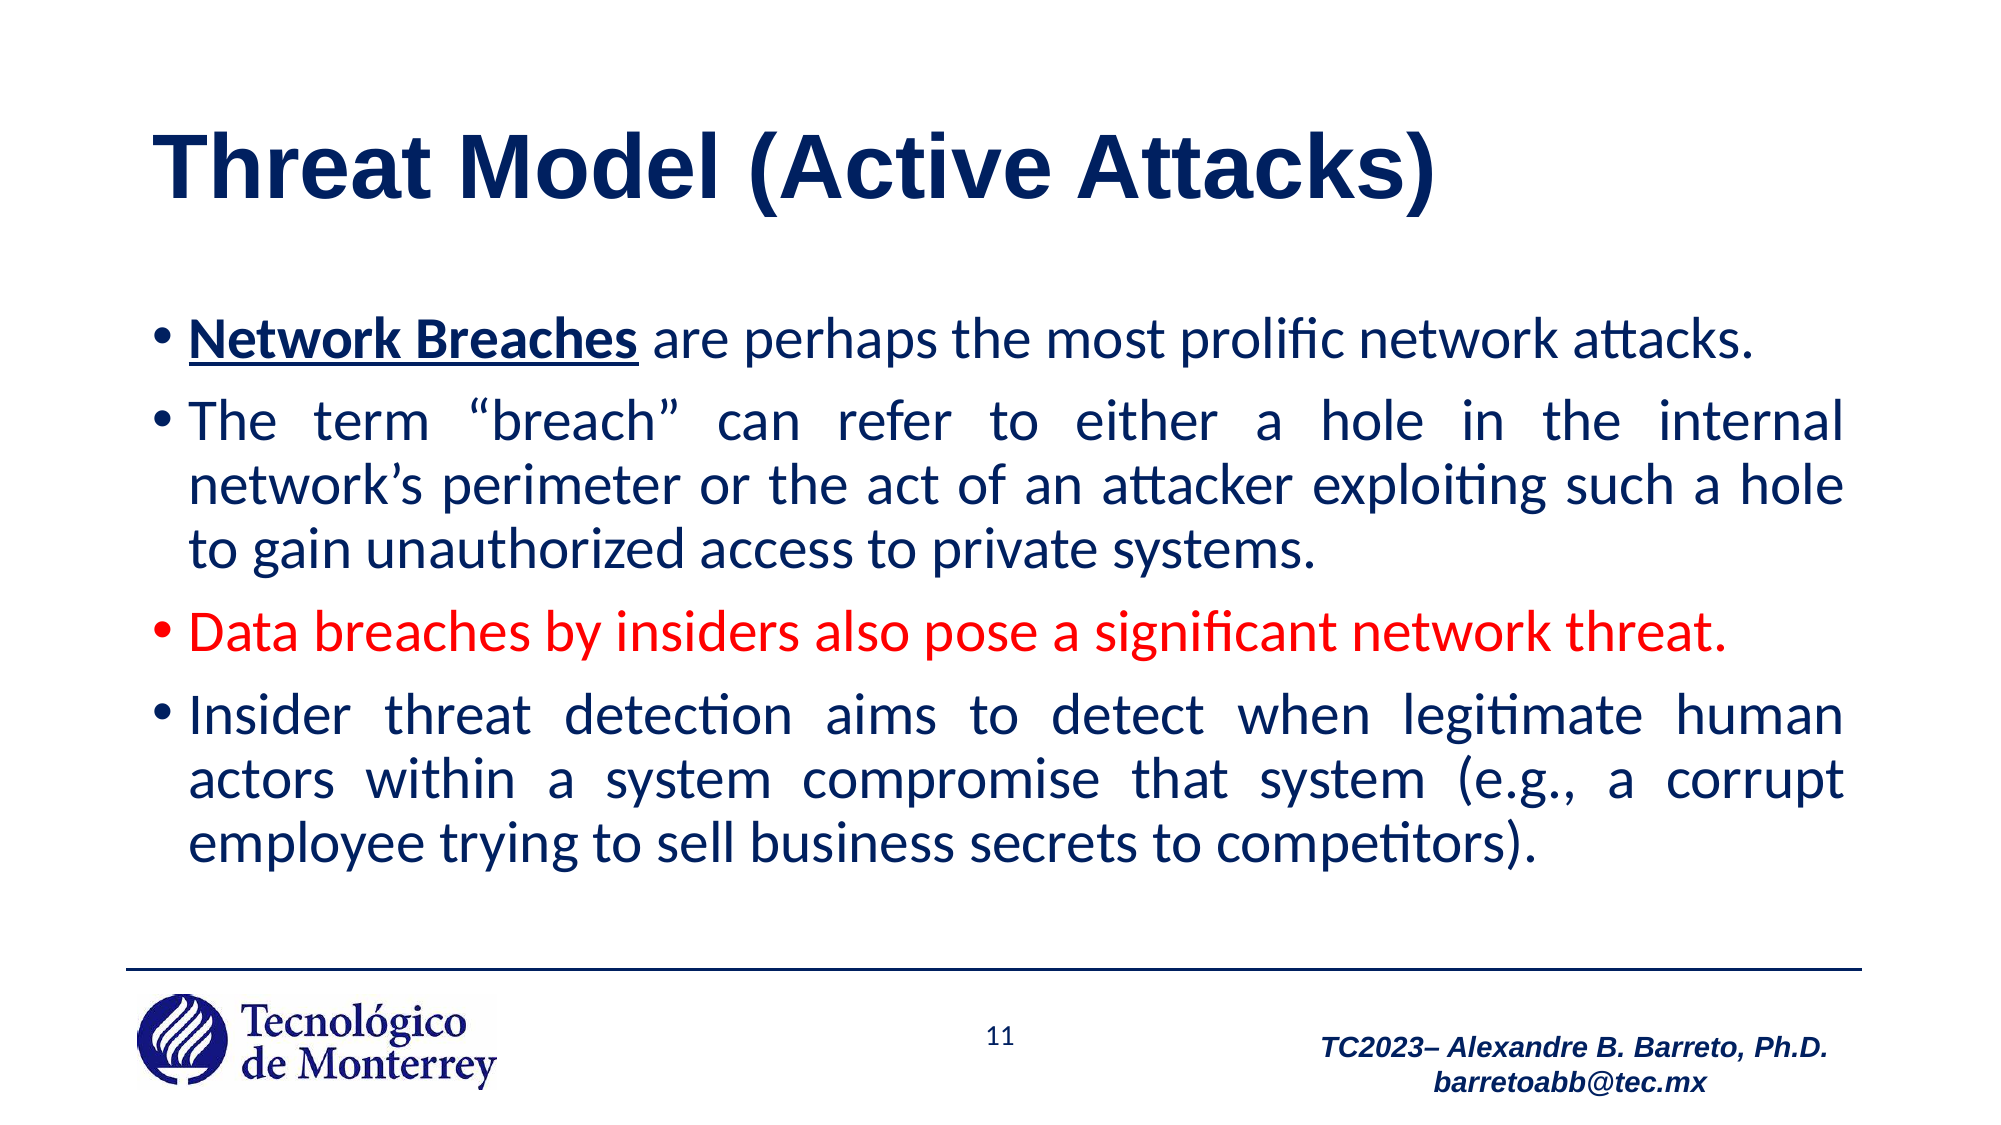

# Threat Model (Active Attacks)
Network Breaches are perhaps the most prolific network attacks.
The term “breach” can refer to either a hole in the internal network’s perimeter or the act of an attacker exploiting such a hole to gain unauthorized access to private systems.
Data breaches by insiders also pose a significant network threat.
Insider threat detection aims to detect when legitimate human actors within a system compromise that system (e.g., a corrupt employee trying to sell business secrets to competitors).